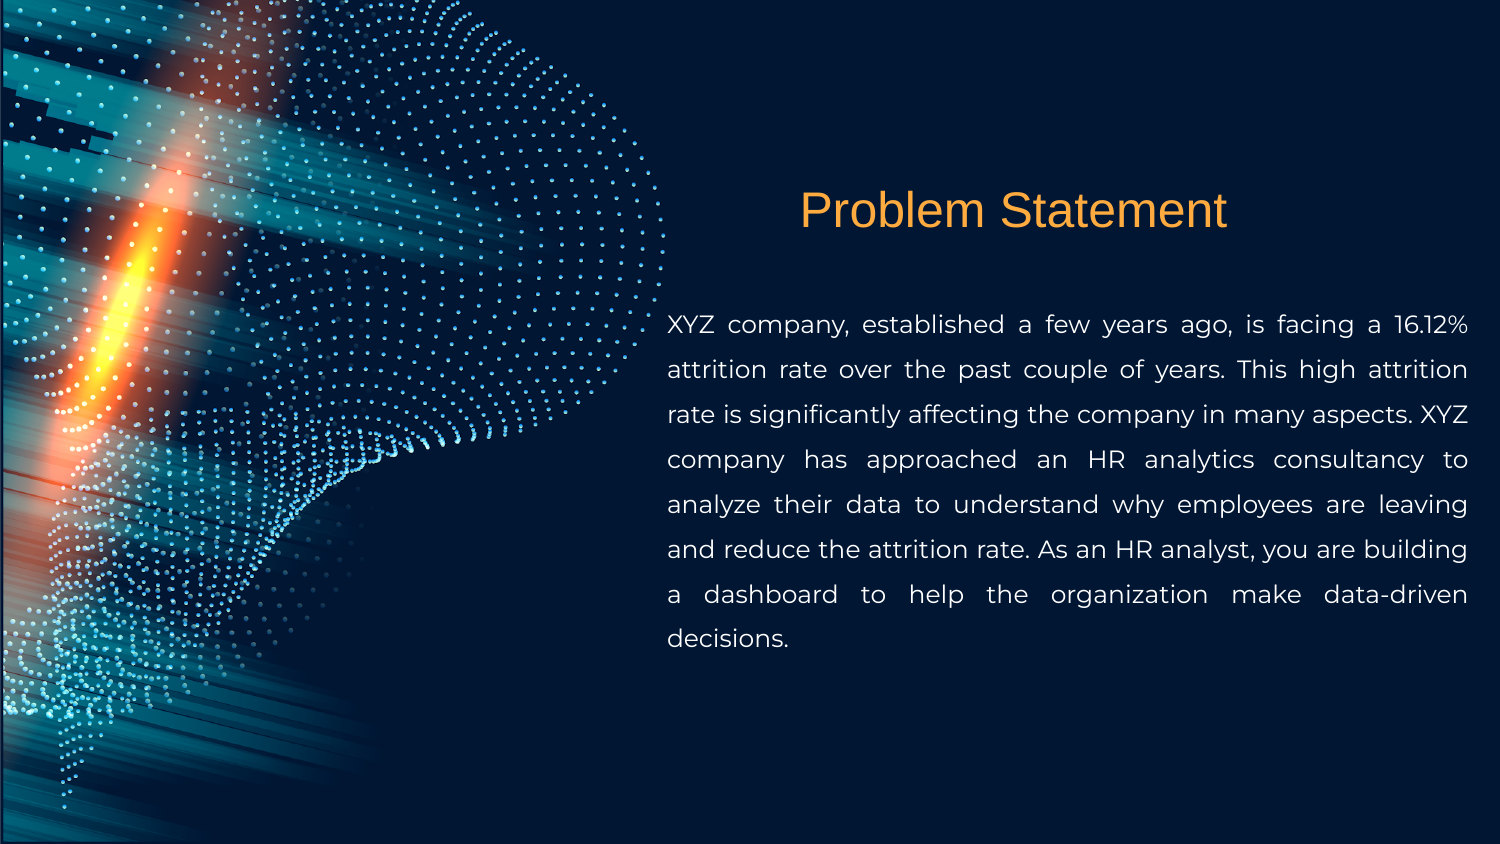

Problem Statement
XYZ company, established a few years ago, is facing a 16.12% attrition rate over the past couple of years. This high attrition rate is significantly affecting the company in many aspects. XYZ company has approached an HR analytics consultancy to analyze their data to understand why employees are leaving and reduce the attrition rate. As an HR analyst, you are building a dashboard to help the organization make data-driven decisions.